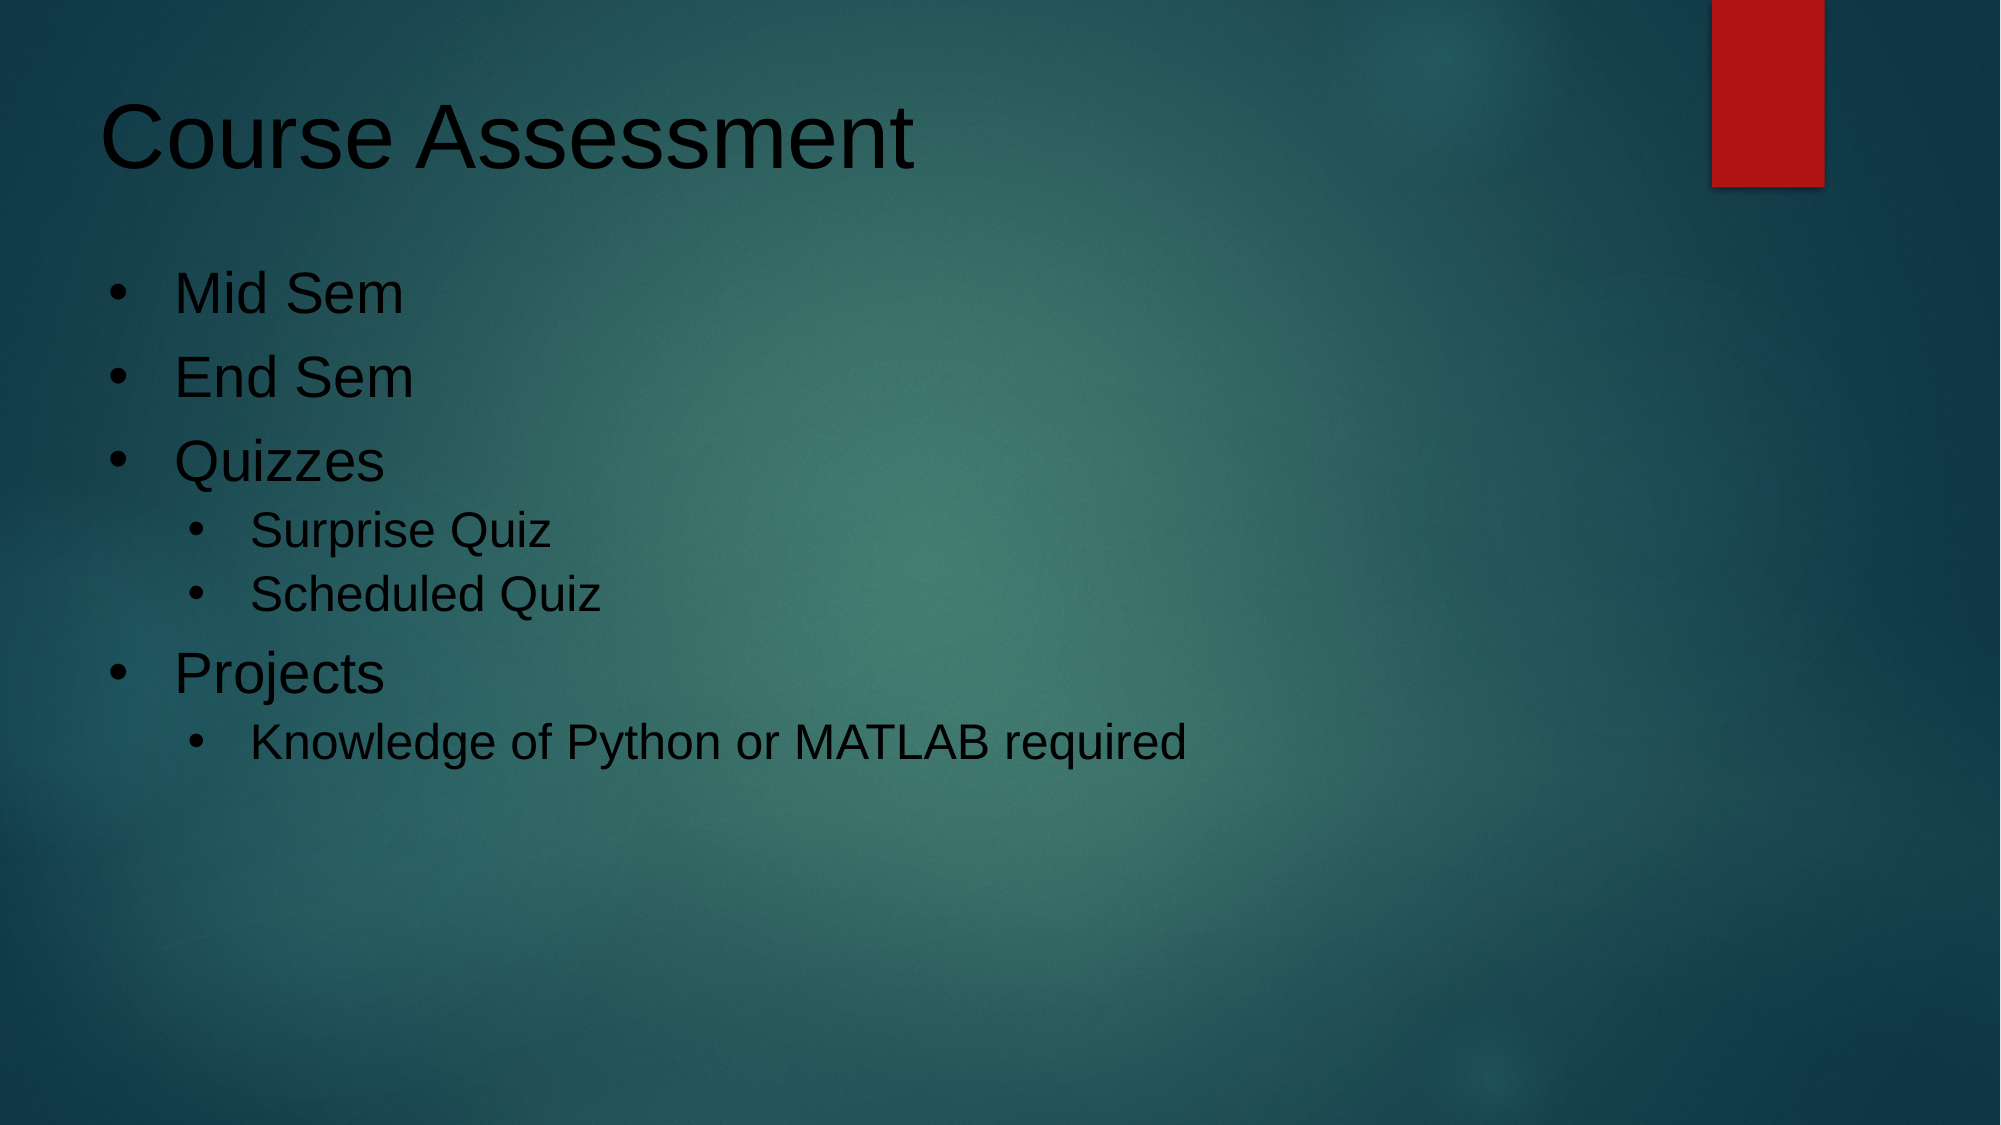

# Course Assessment
Mid Sem
End Sem
Quizzes
Surprise Quiz
Scheduled Quiz
Projects
Knowledge of Python or MATLAB required